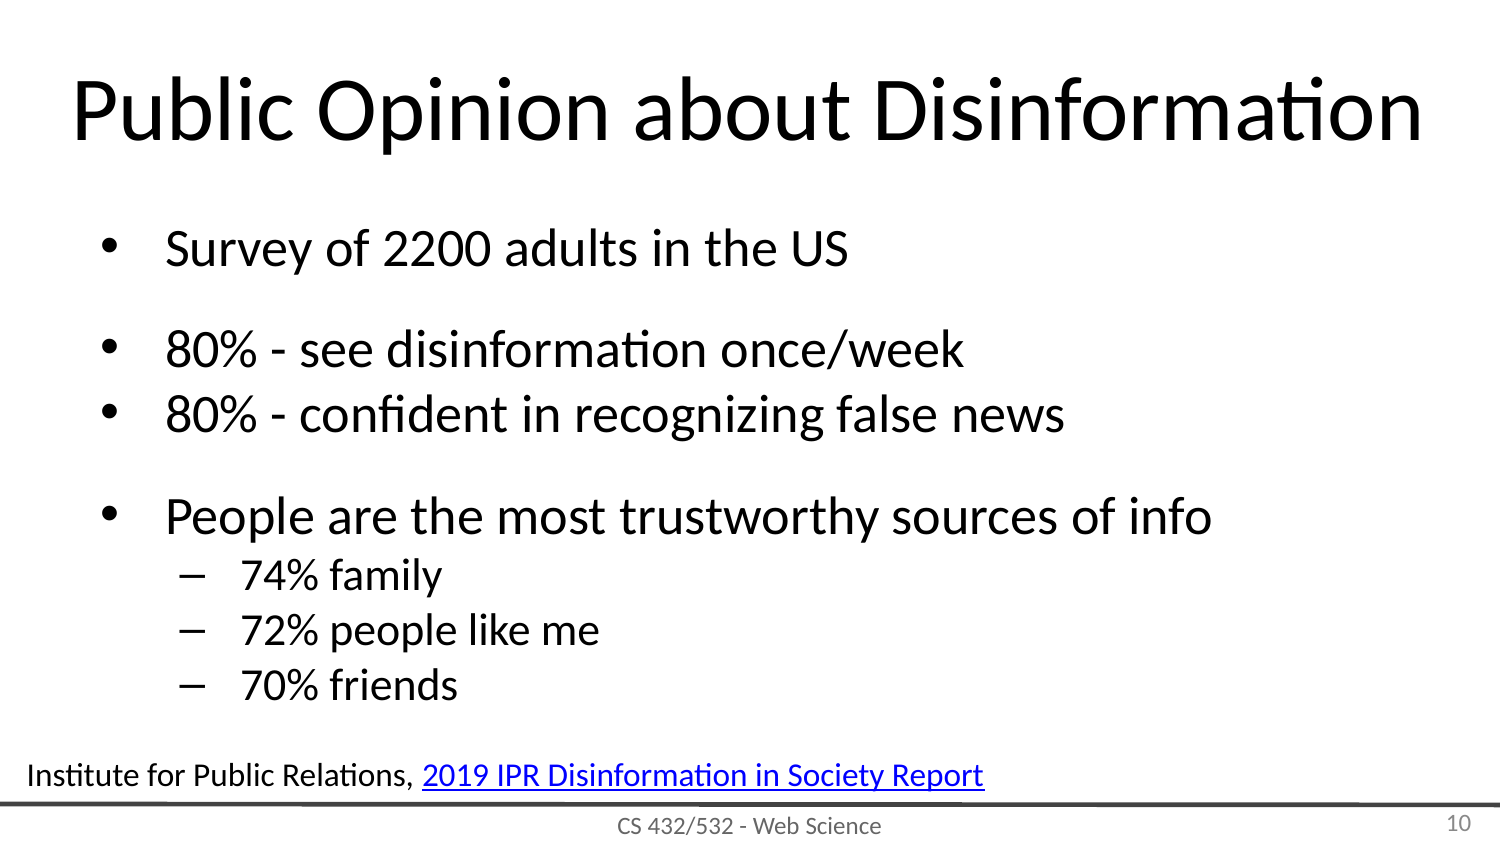

# Public Opinion about Disinformation
Survey of 2200 adults in the US

80% - see disinformation once/week
80% - confident in recognizing false news

People are the most trustworthy sources of info
74% family
72% people like me
70% friends
Institute for Public Relations, 2019 IPR Disinformation in Society Report
10